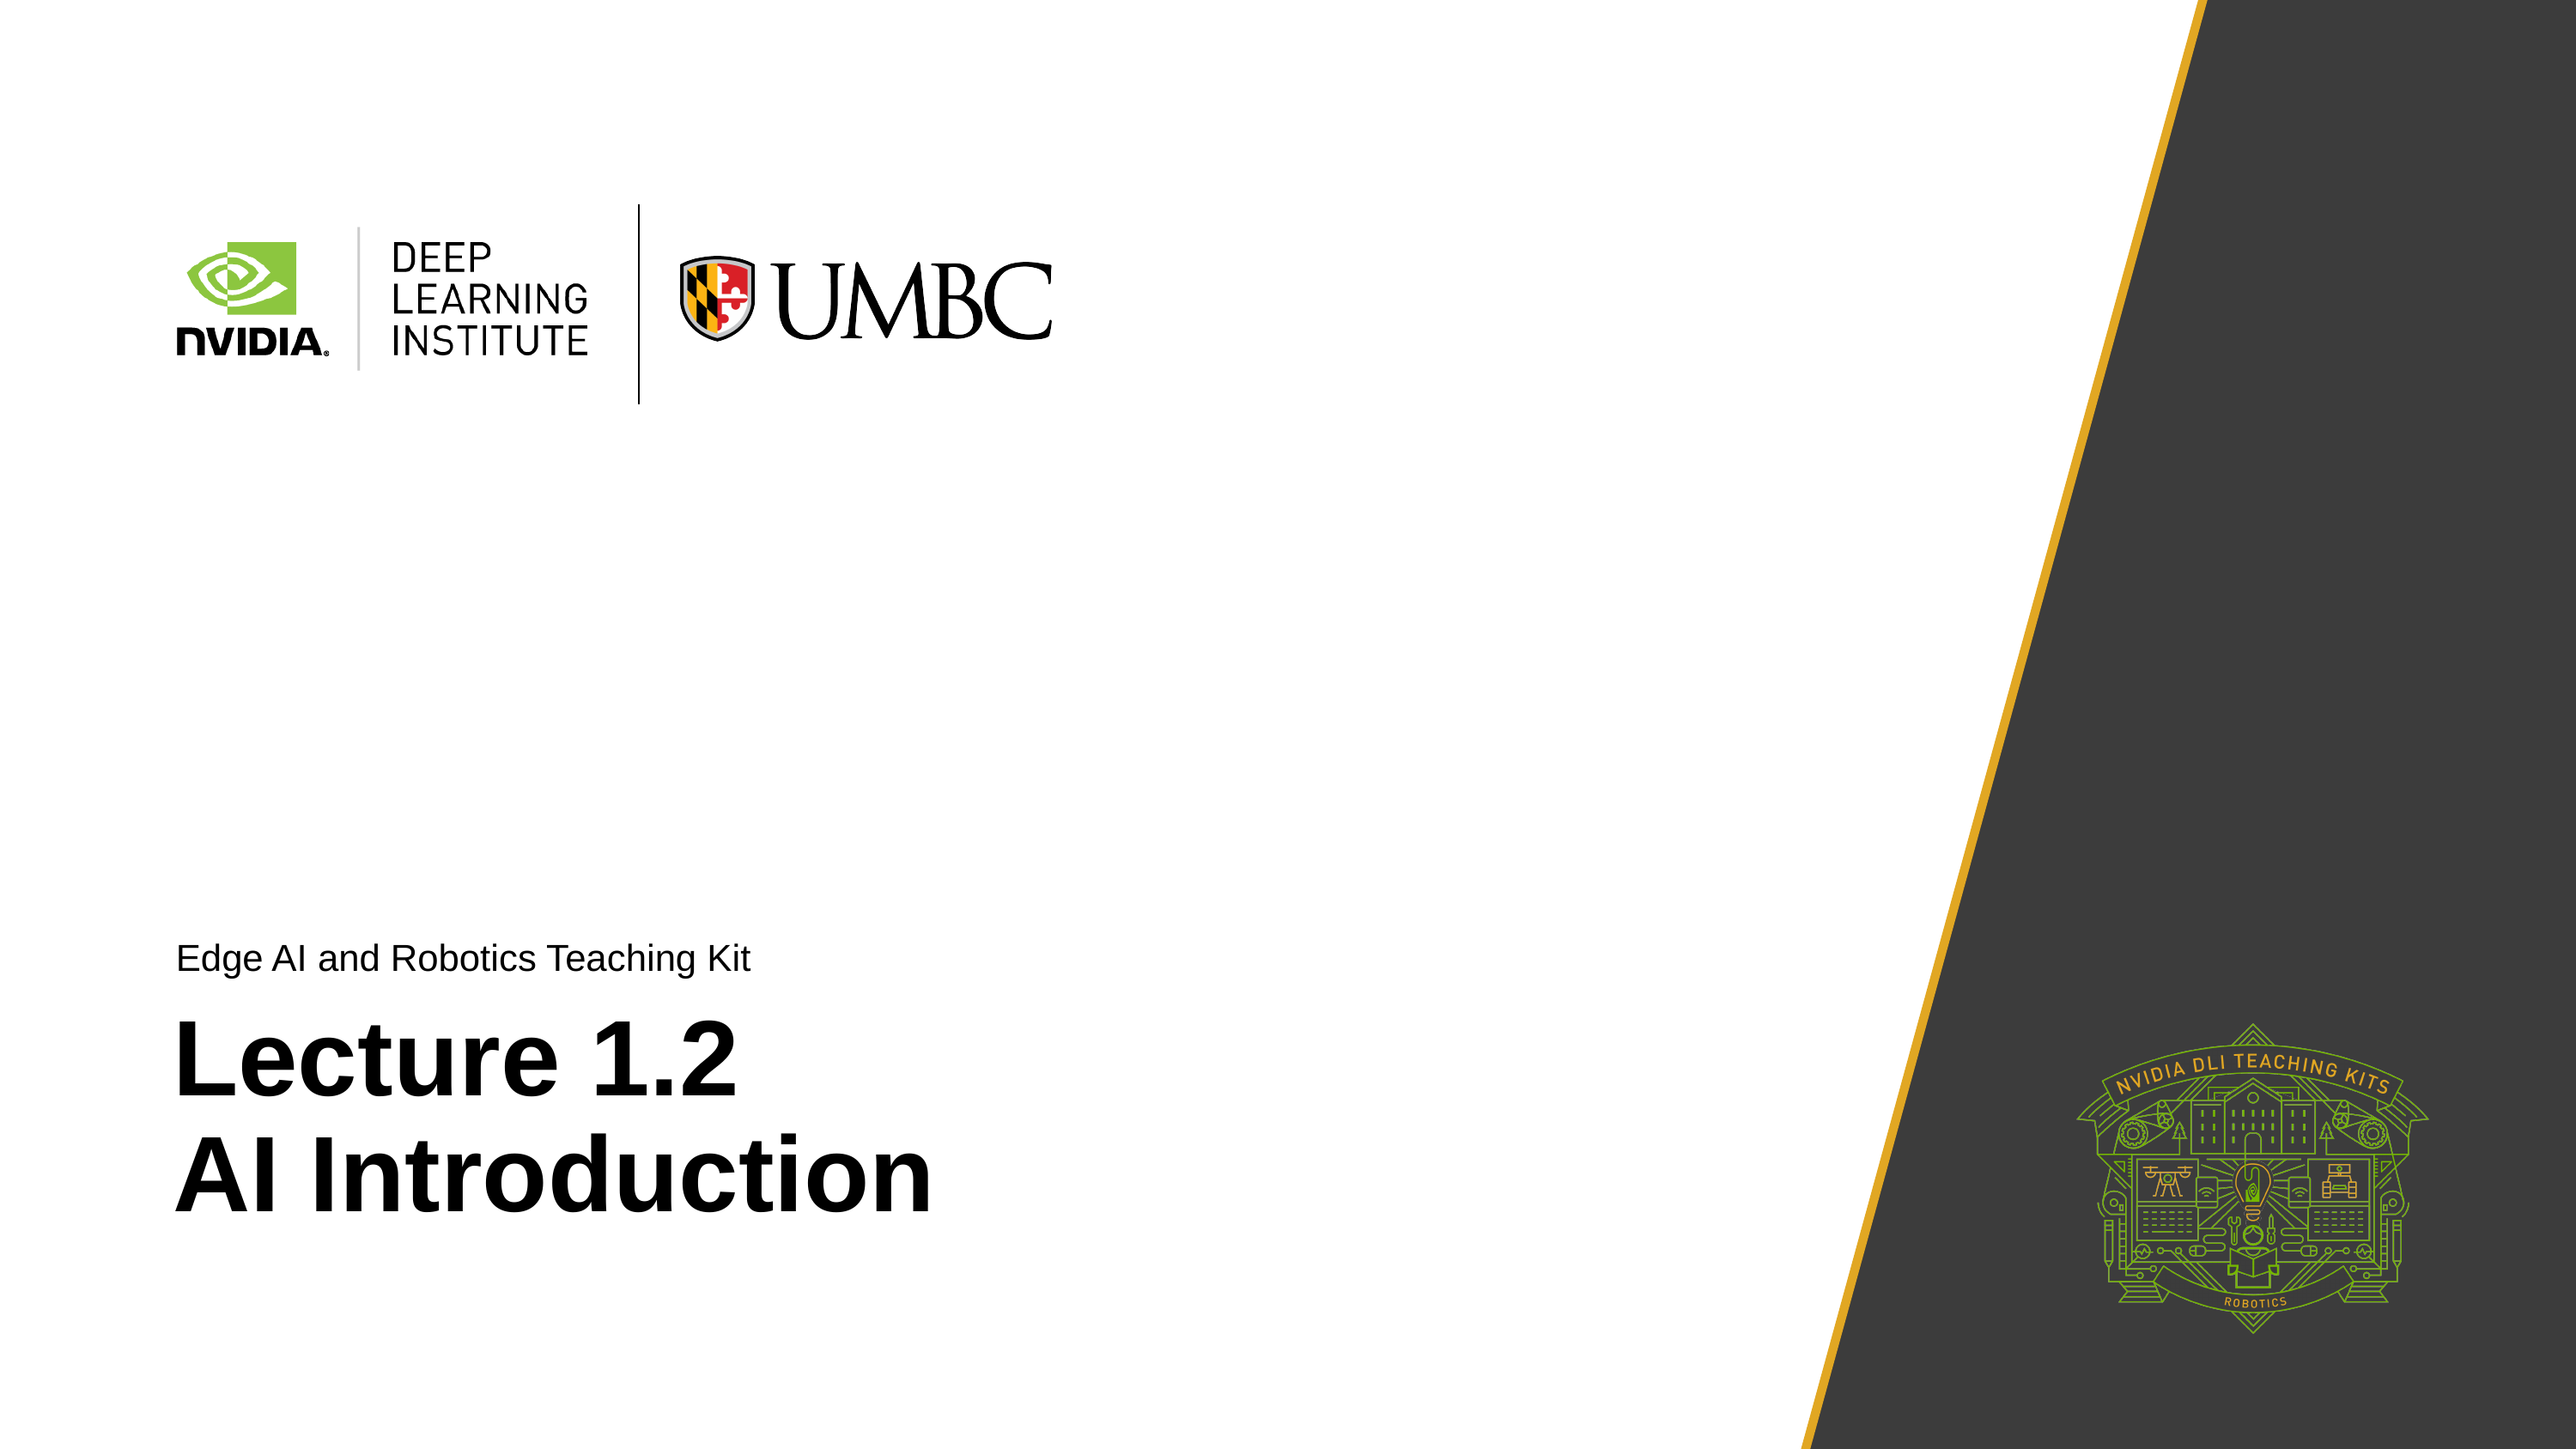

Edge AI and Robotics Teaching Kit
# Lecture 1.2 AI Introduction